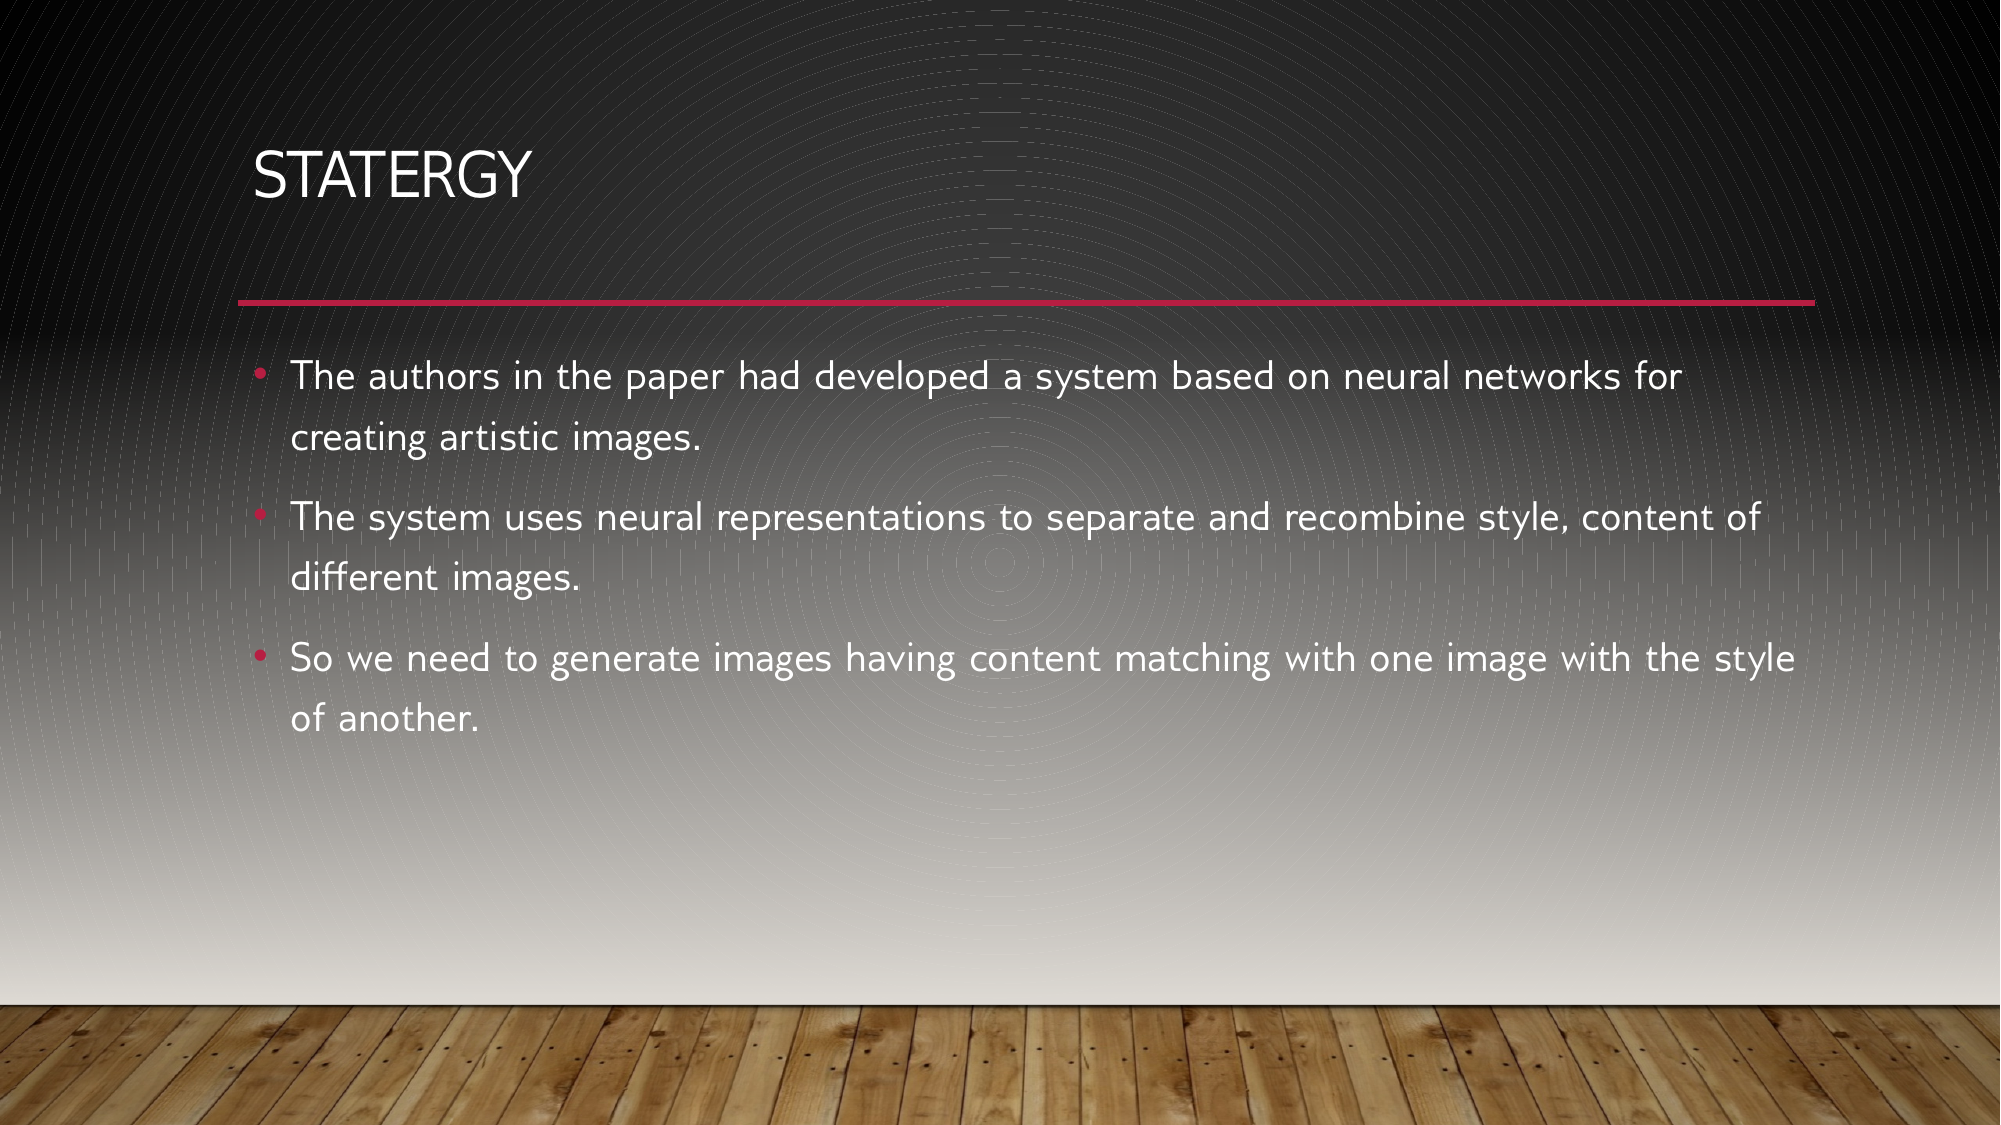

# STATERGY
The authors in the paper had developed a system based on neural networks for creating artistic images.
The system uses neural representations to separate and recombine style, content of different images.
So we need to generate images having content matching with one image with the style of another.